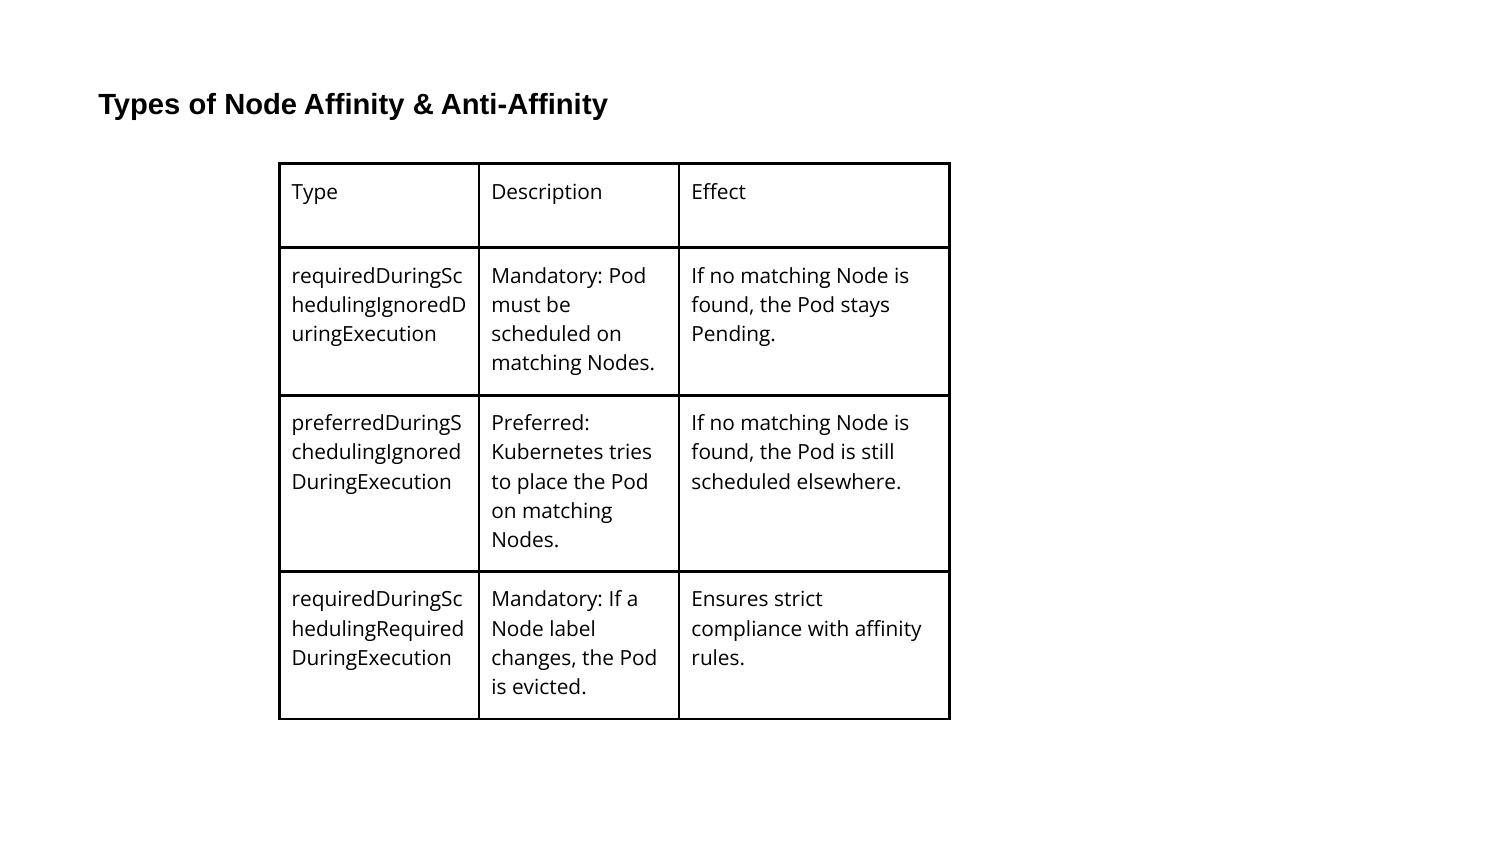

Types of Node Affinity & Anti-Affinity
| Type | Description | Effect |
| --- | --- | --- |
| requiredDuringSchedulingIgnoredDuringExecution | Mandatory: Pod must be scheduled on matching Nodes. | If no matching Node is found, the Pod stays Pending. |
| preferredDuringSchedulingIgnoredDuringExecution | Preferred: Kubernetes tries to place the Pod on matching Nodes. | If no matching Node is found, the Pod is still scheduled elsewhere. |
| requiredDuringSchedulingRequiredDuringExecution | Mandatory: If a Node label changes, the Pod is evicted. | Ensures strict compliance with affinity rules. |